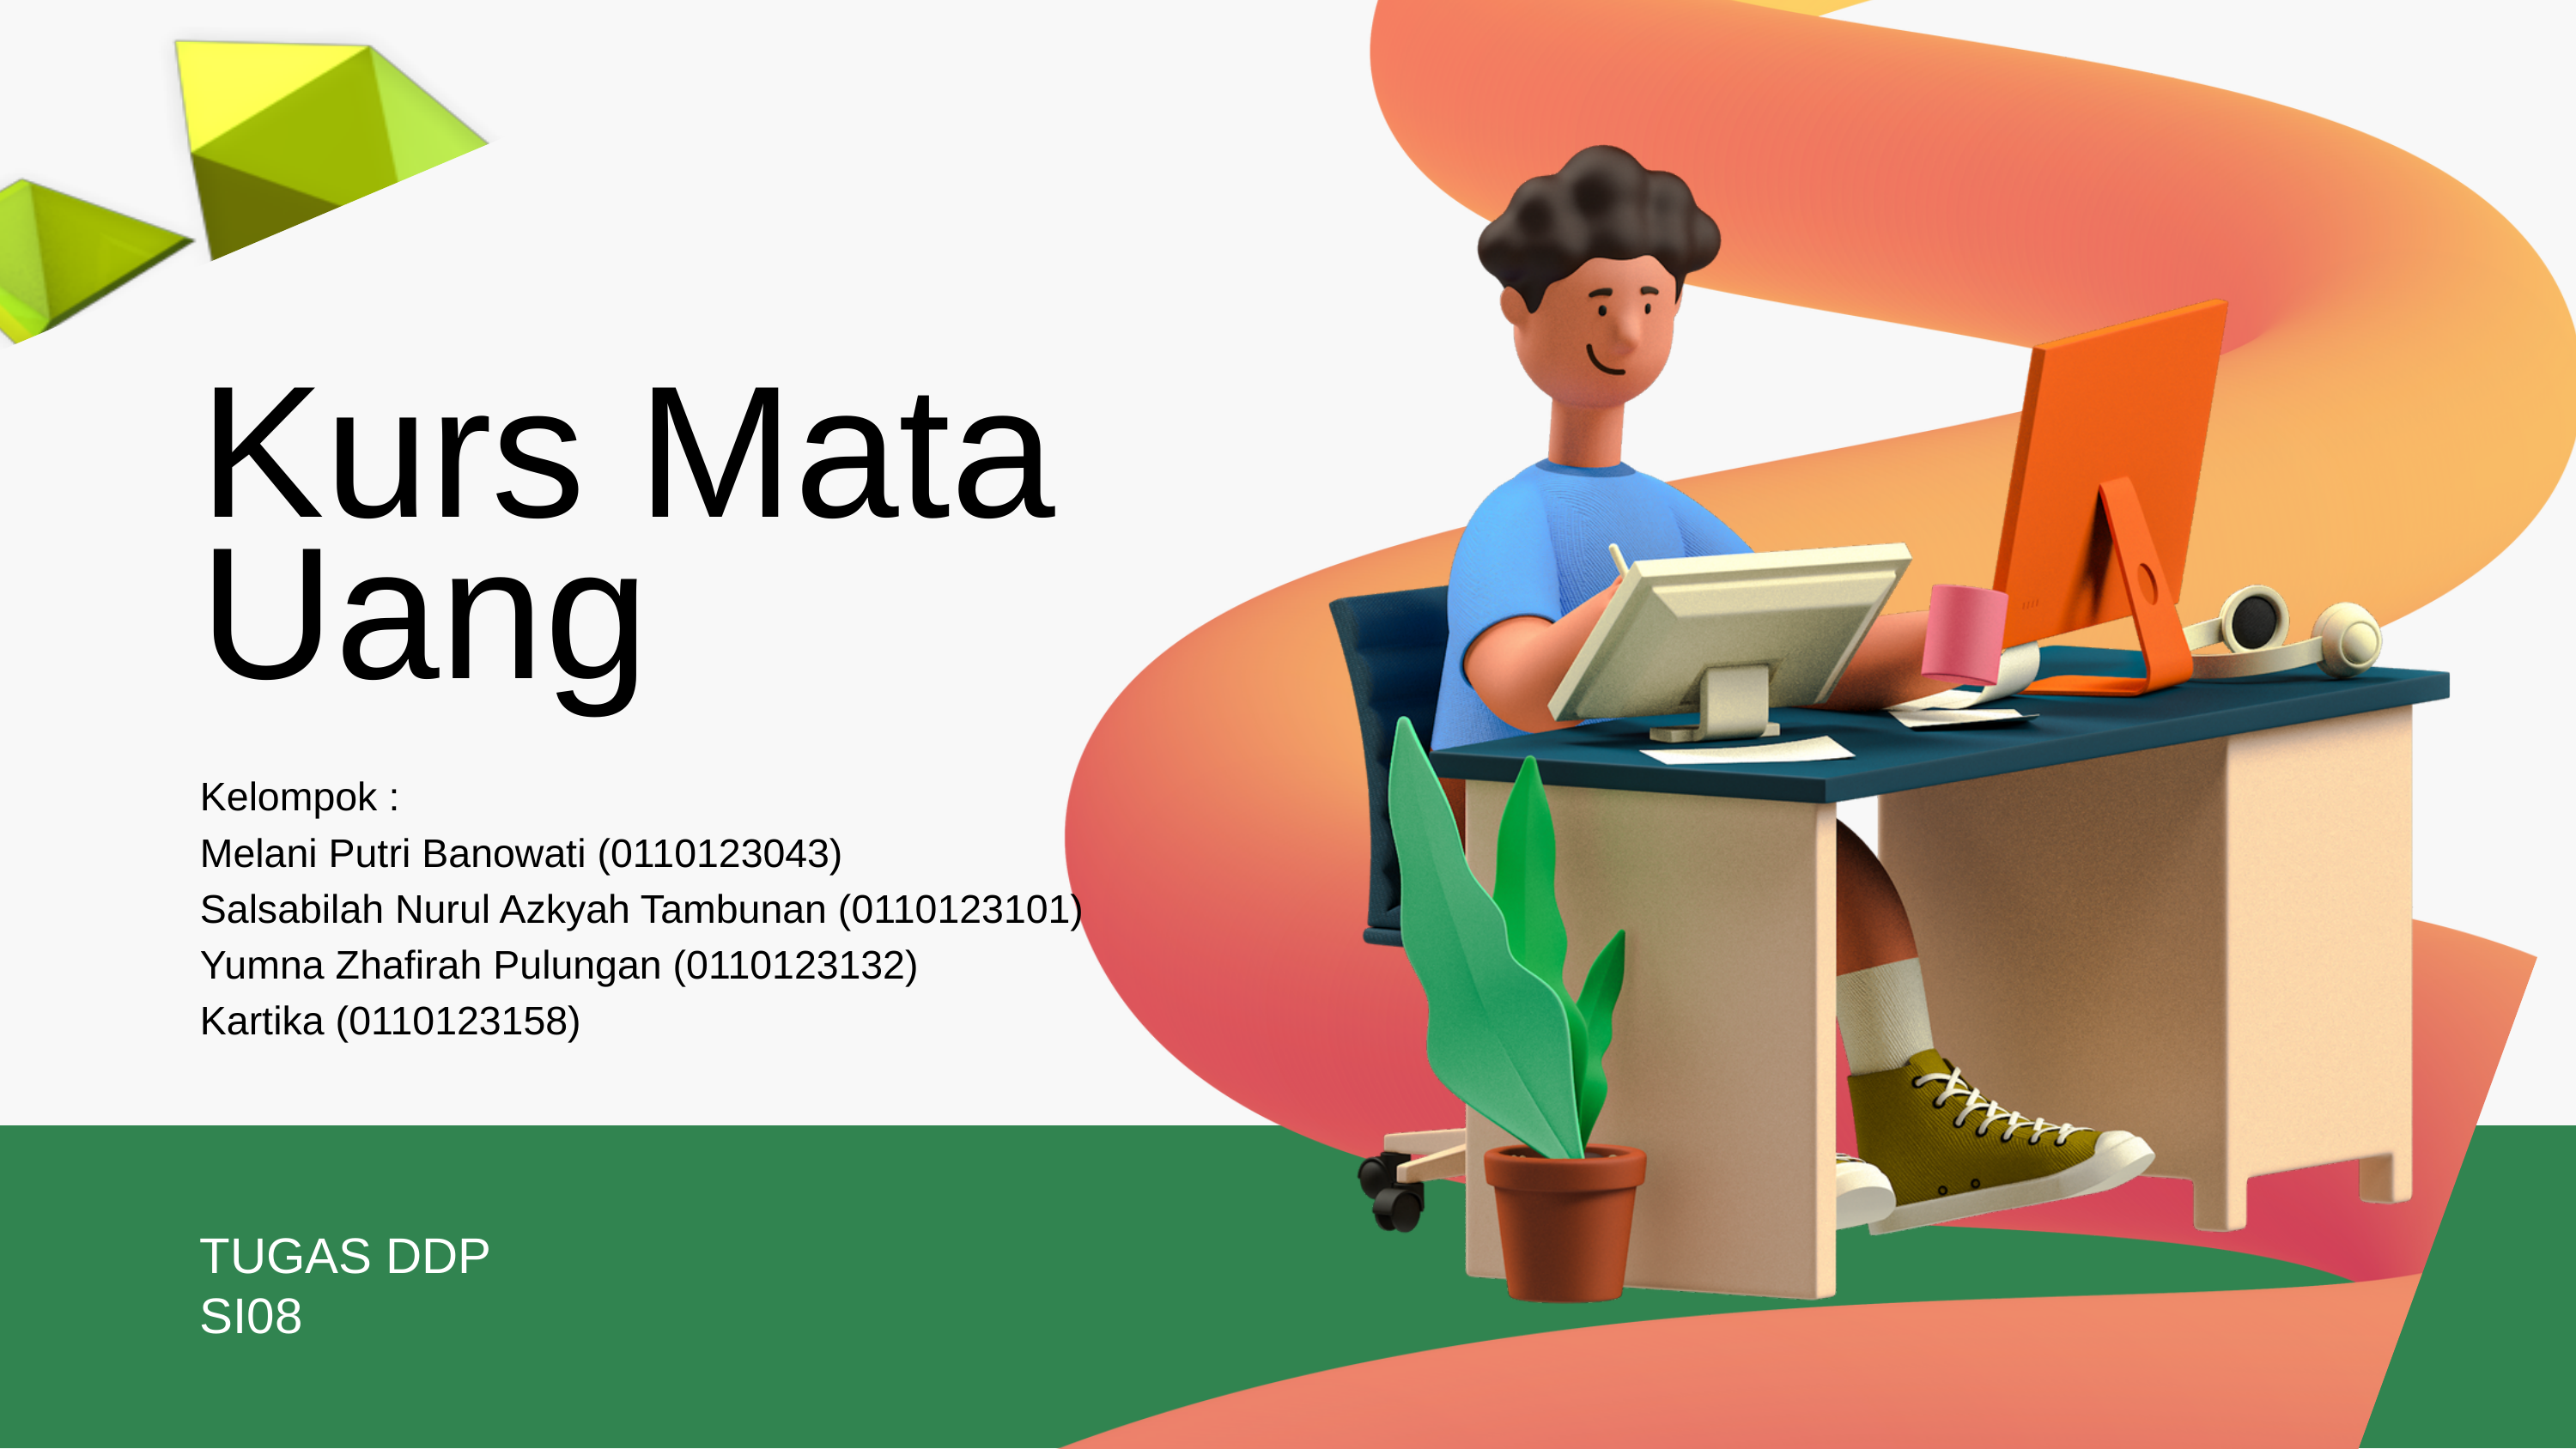

Kurs Mata Uang
Kelompok :
Melani Putri Banowati (0110123043)
Salsabilah Nurul Azkyah Tambunan (0110123101)
Yumna Zhafirah Pulungan (0110123132)
Kartika (0110123158)

TUGAS DDP SI08